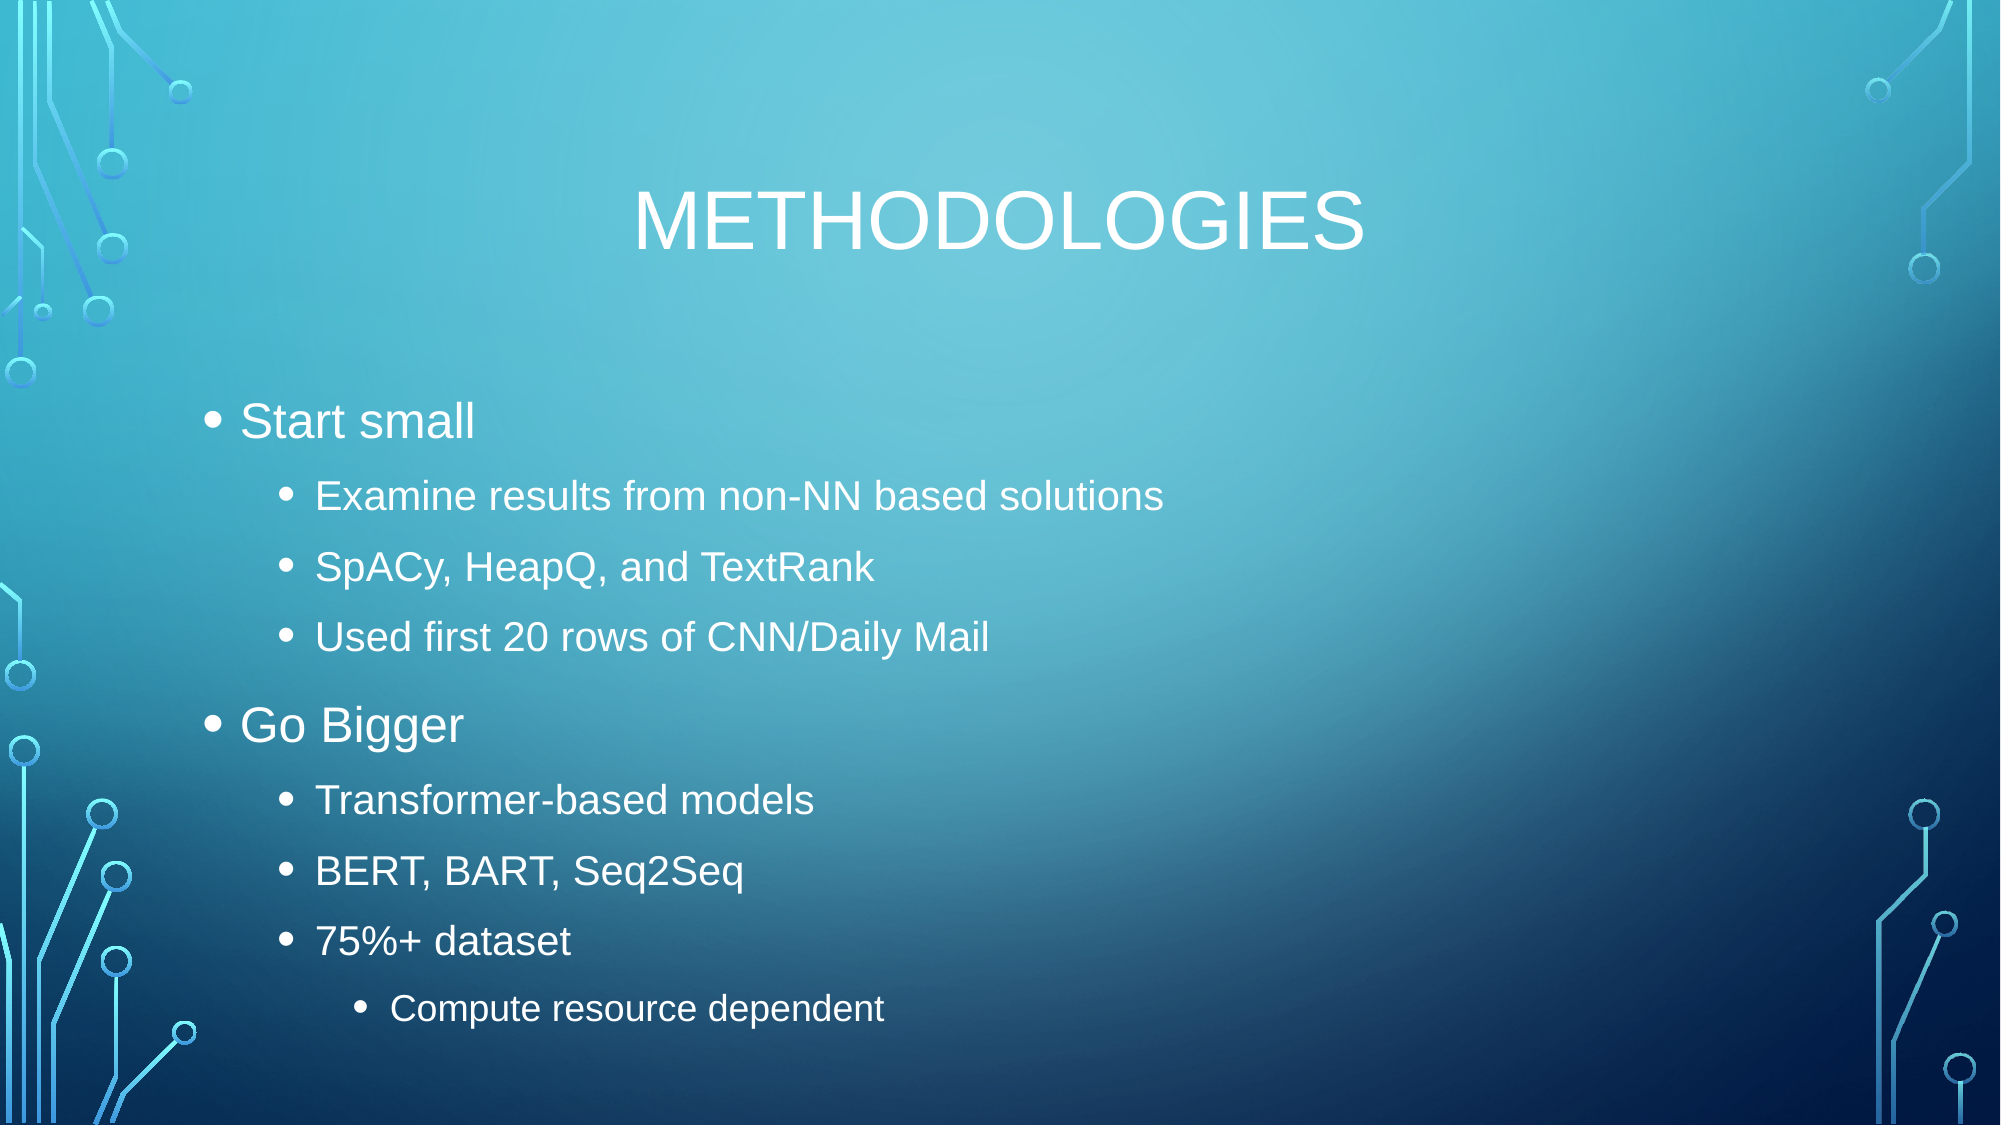

# Methodologies
Start small
Examine results from non-NN based solutions
SpACy, HeapQ, and TextRank
Used first 20 rows of CNN/Daily Mail
Go Bigger
Transformer-based models
BERT, BART, Seq2Seq
75%+ dataset
Compute resource dependent